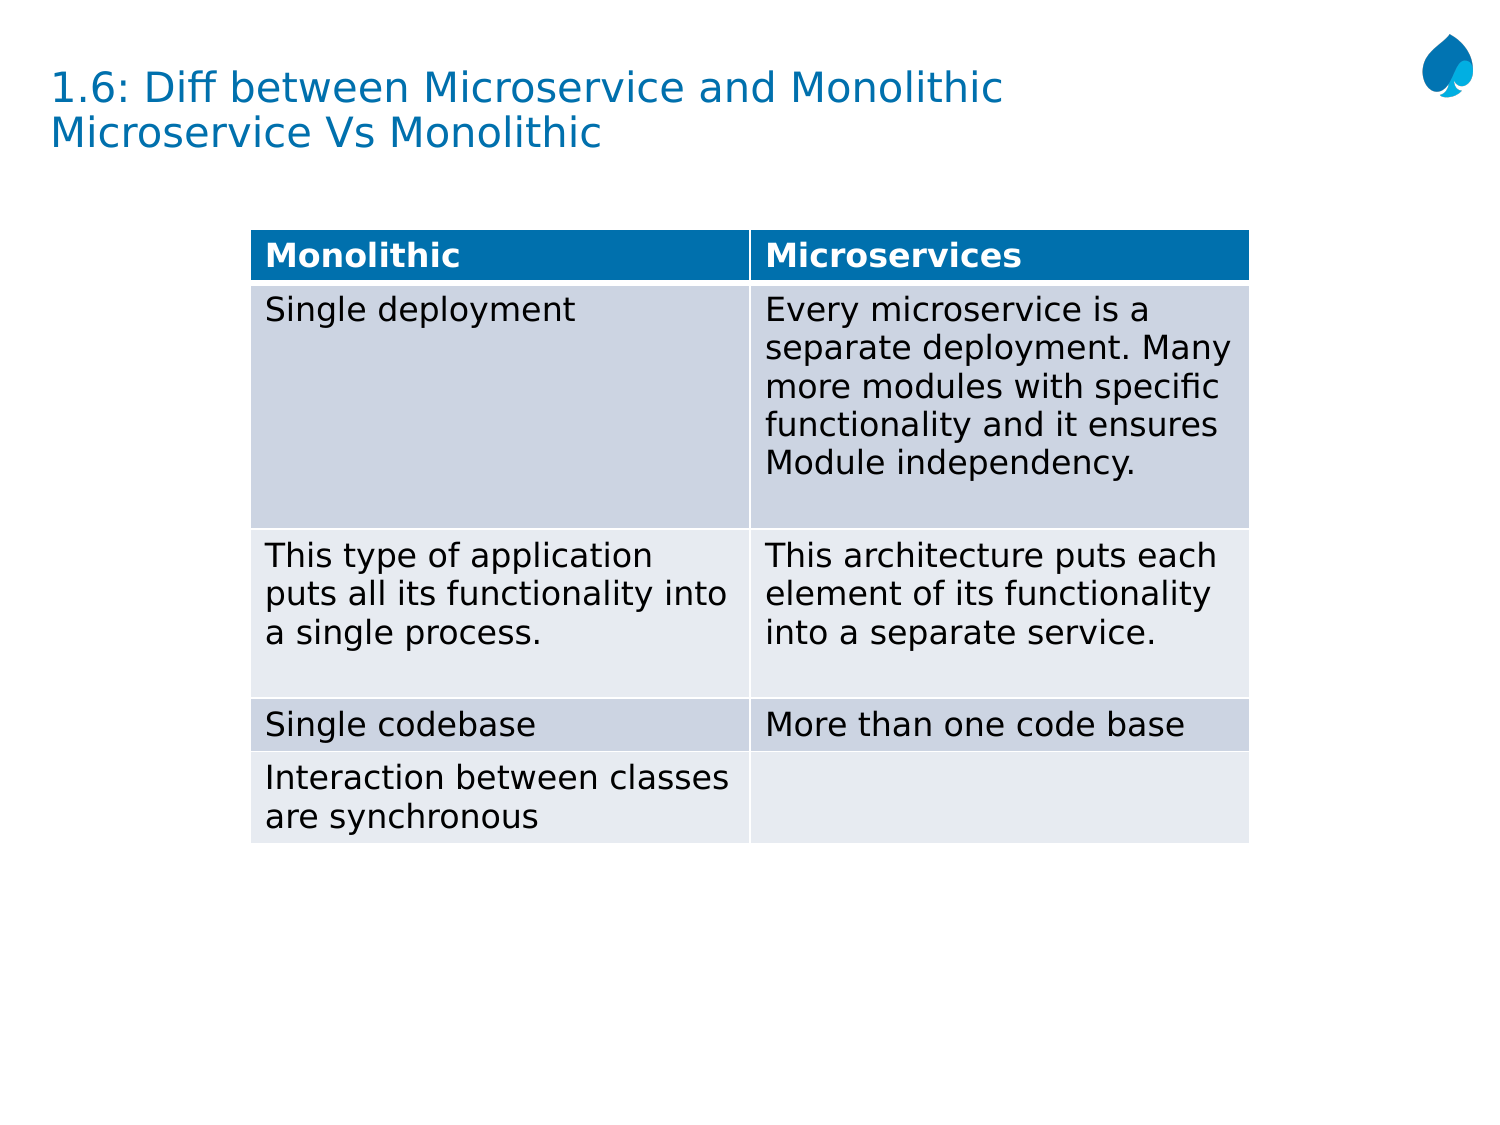

# 1.6: Diff between Microservice and Monolithic Microservice Vs Monolithic
| Monolithic | Microservices |
| --- | --- |
| Single deployment | Every microservice is a separate deployment. Many more modules with specific functionality and it ensures Module independency. |
| This type of application puts all its functionality into a single process. | This architecture puts each element of its functionality into a separate service. |
| Single codebase | More than one code base |
| Interaction between classes are synchronous |  |